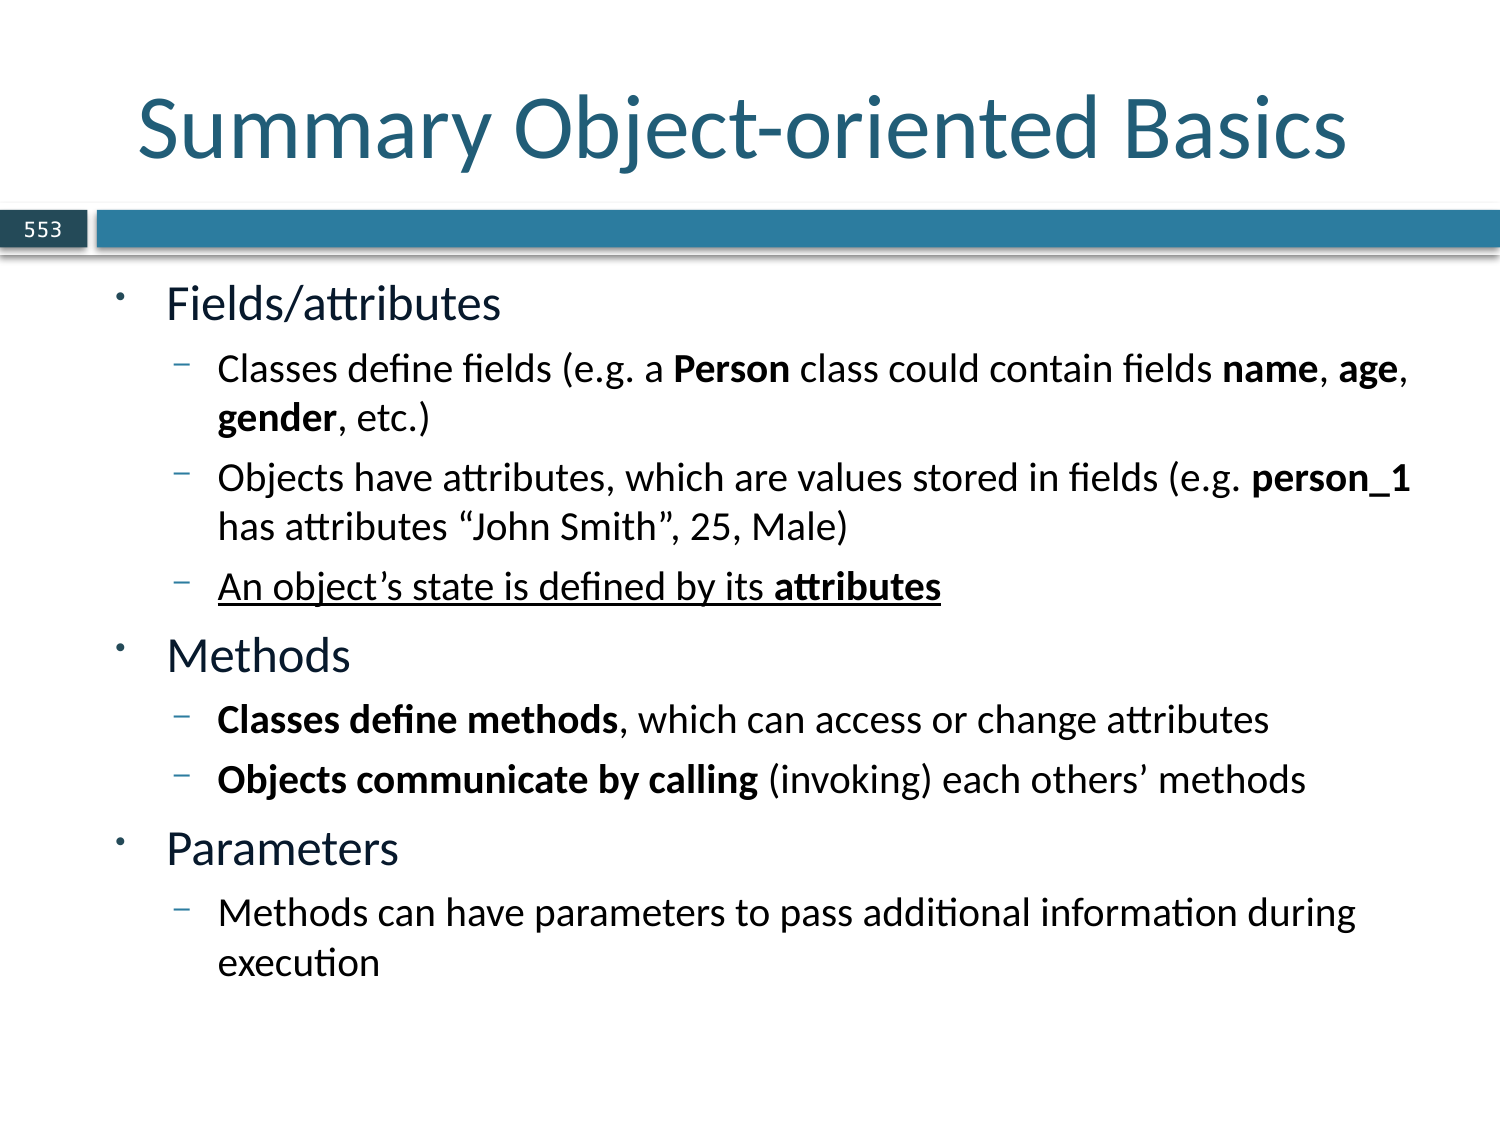

# Summary Object-oriented Basics
553
Fields/attributes
Classes define fields (e.g. a Person class could contain fields name, age, gender, etc.)
Objects have attributes, which are values stored in fields (e.g. person_1 has attributes “John Smith”, 25, Male)
An object’s state is defined by its attributes
Methods
Classes define methods, which can access or change attributes
Objects communicate by calling (invoking) each others’ methods
Parameters
Methods can have parameters to pass additional information during execution